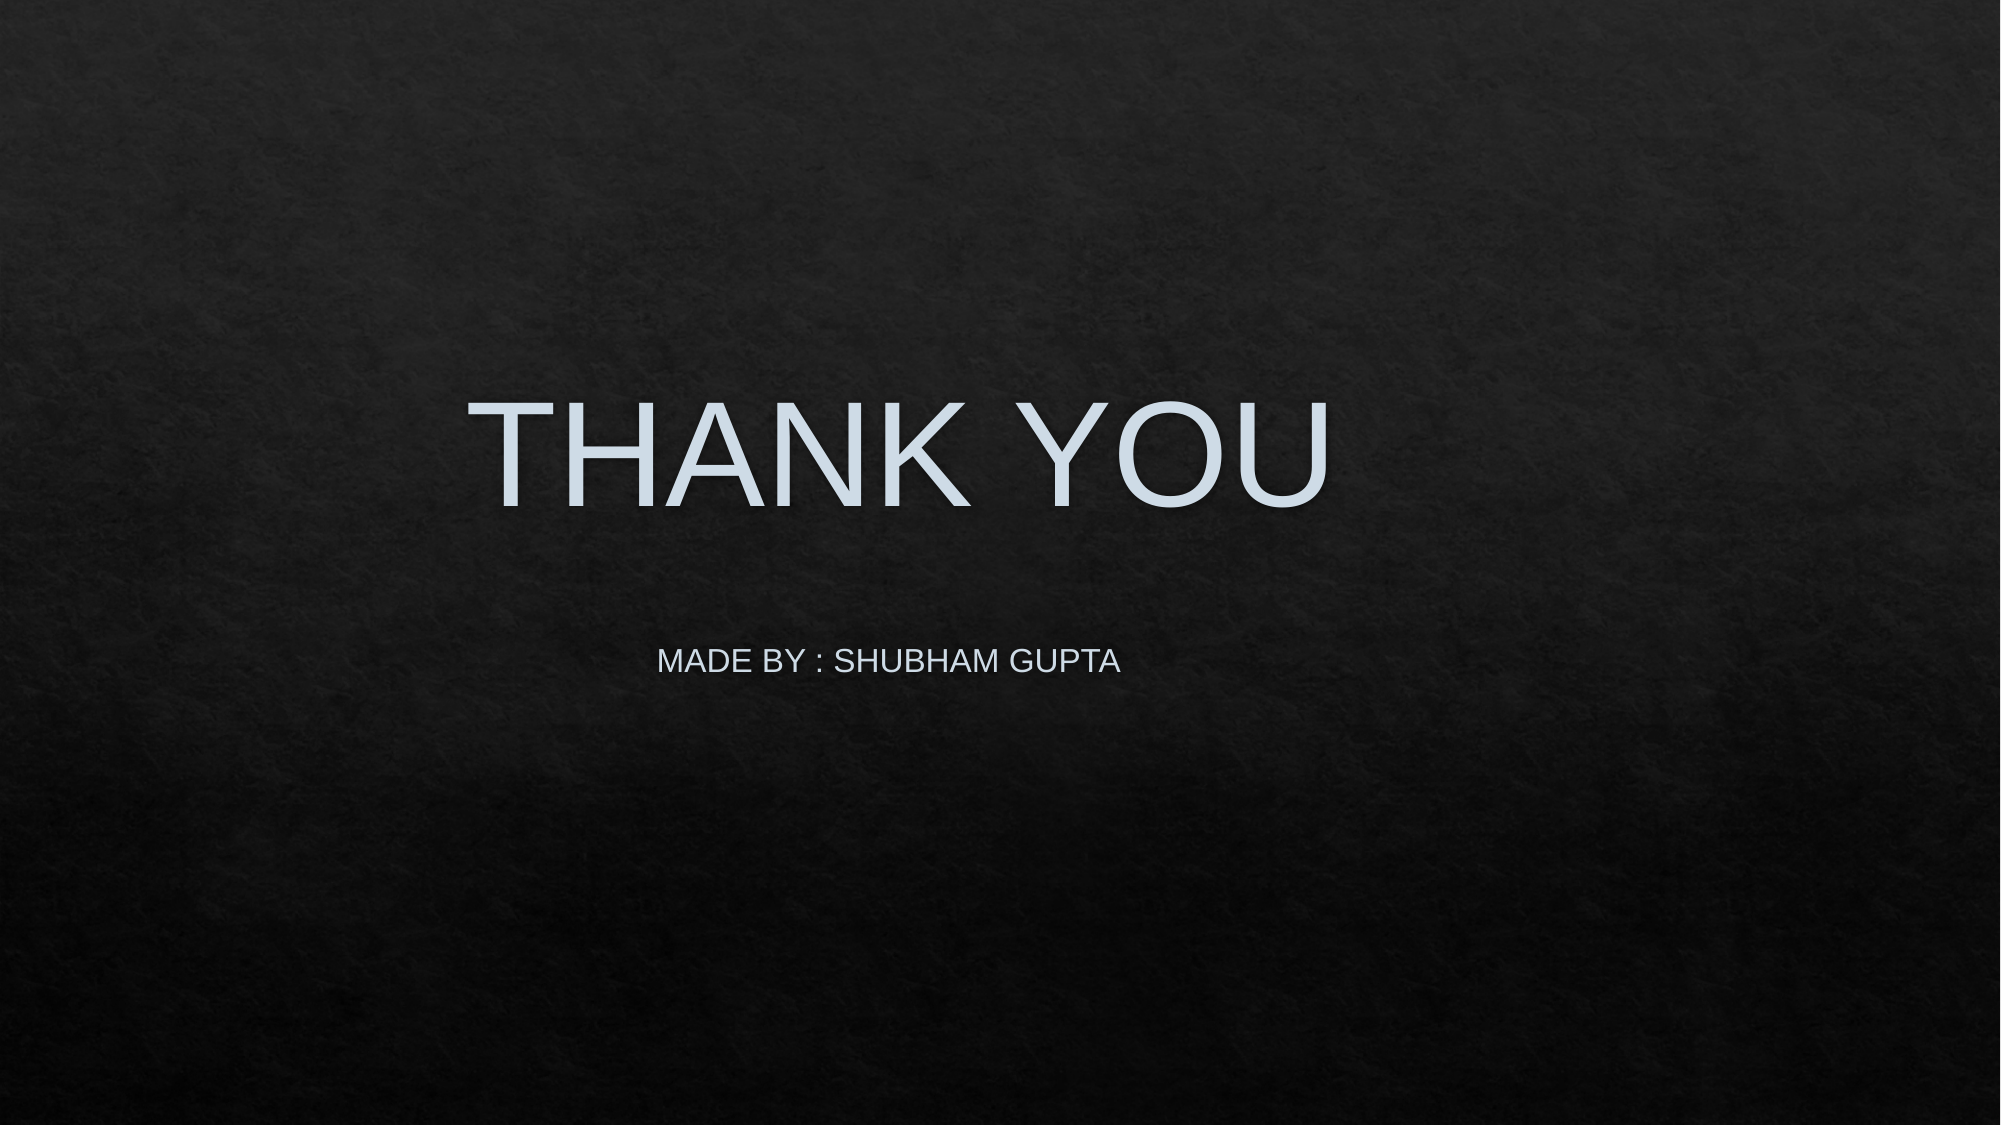

# THANK YOU
MADE BY : SHUBHAM GUPTA